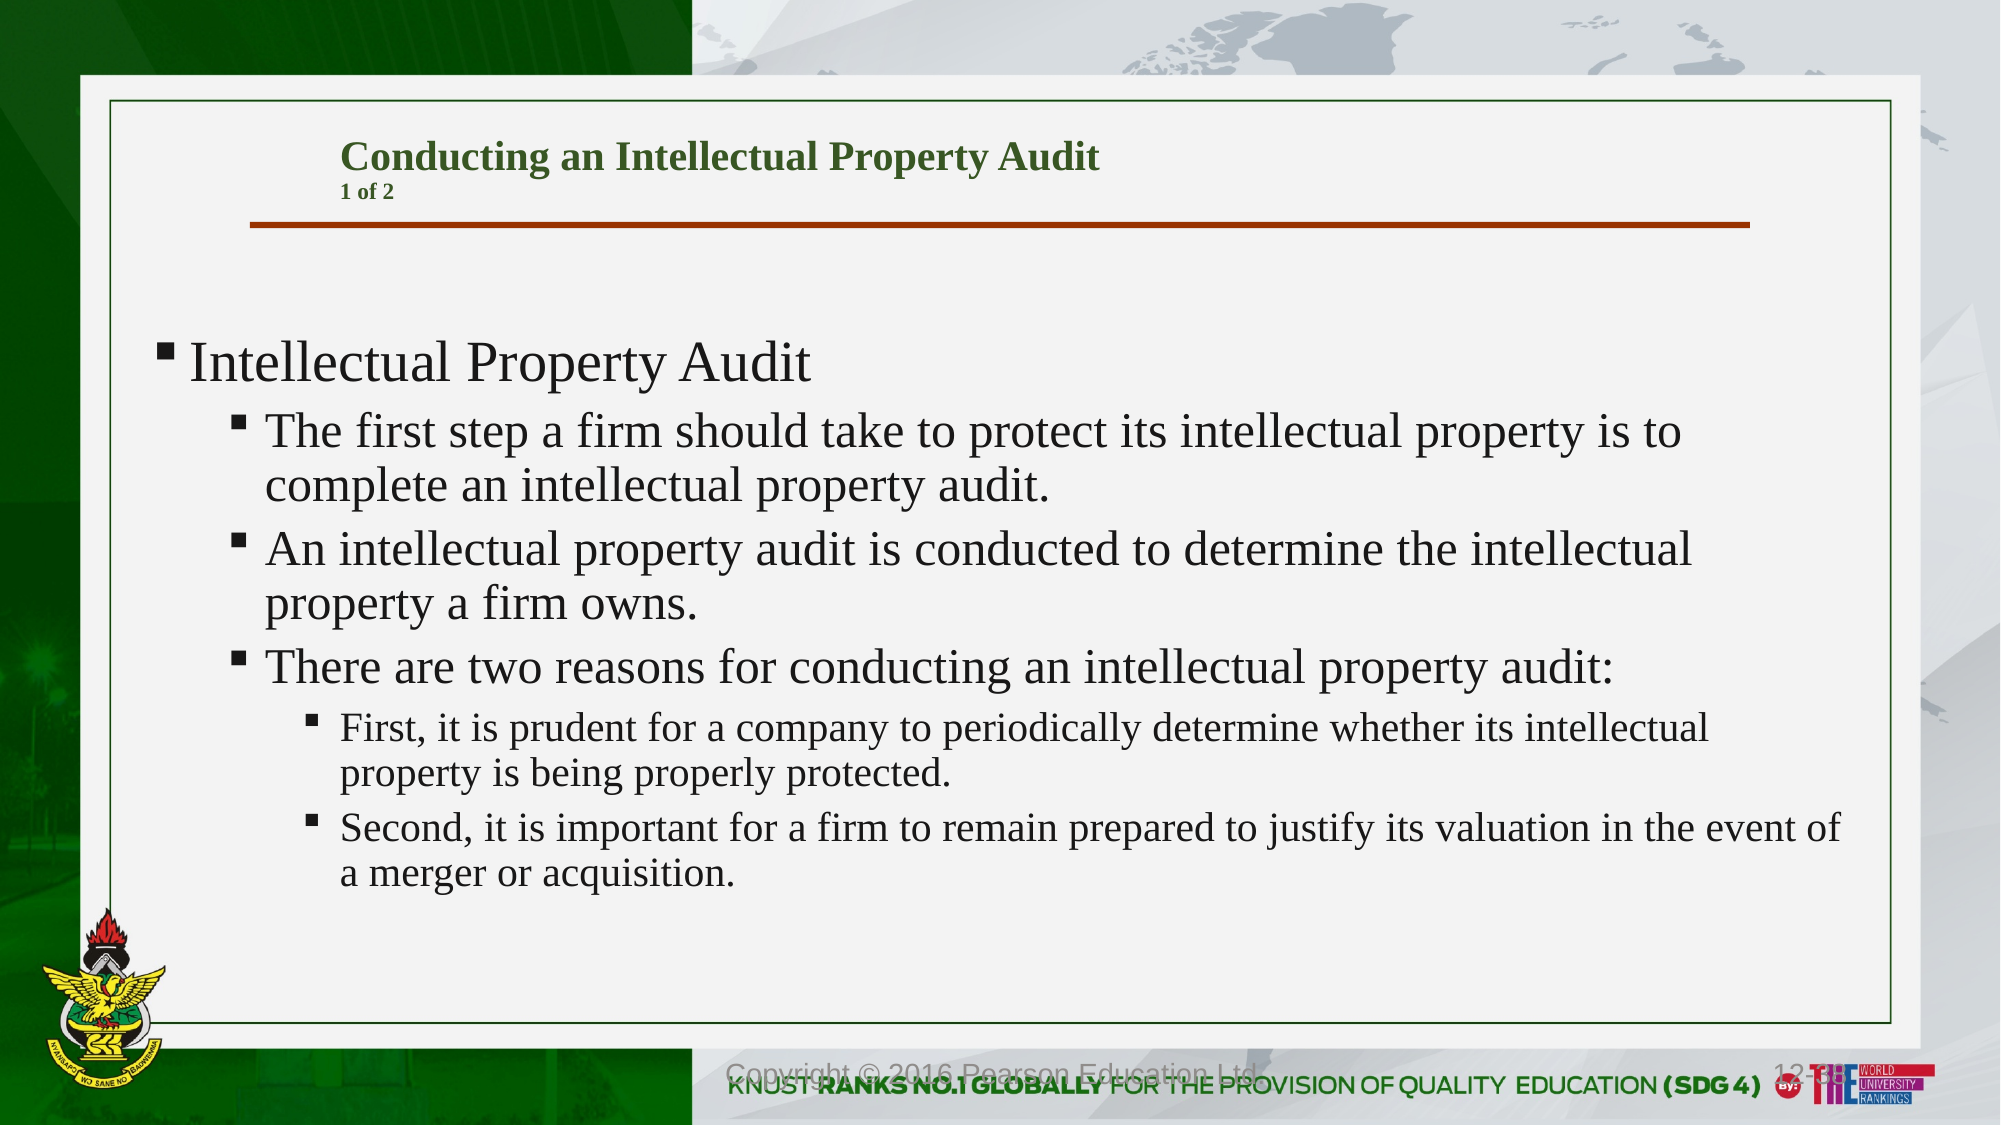

# Conducting an Intellectual Property Audit 1 of 2

Intellectual Property Audit
The first step a firm should take to protect its intellectual property is to complete an intellectual property audit.
An intellectual property audit is conducted to determine the intellectual property a firm owns.
There are two reasons for conducting an intellectual property audit:
First, it is prudent for a company to periodically determine whether its intellectual property is being properly protected.
Second, it is important for a firm to remain prepared to justify its valuation in the event of a merger or acquisition.
Copyright © 2016 Pearson Education Ltd.
12-38